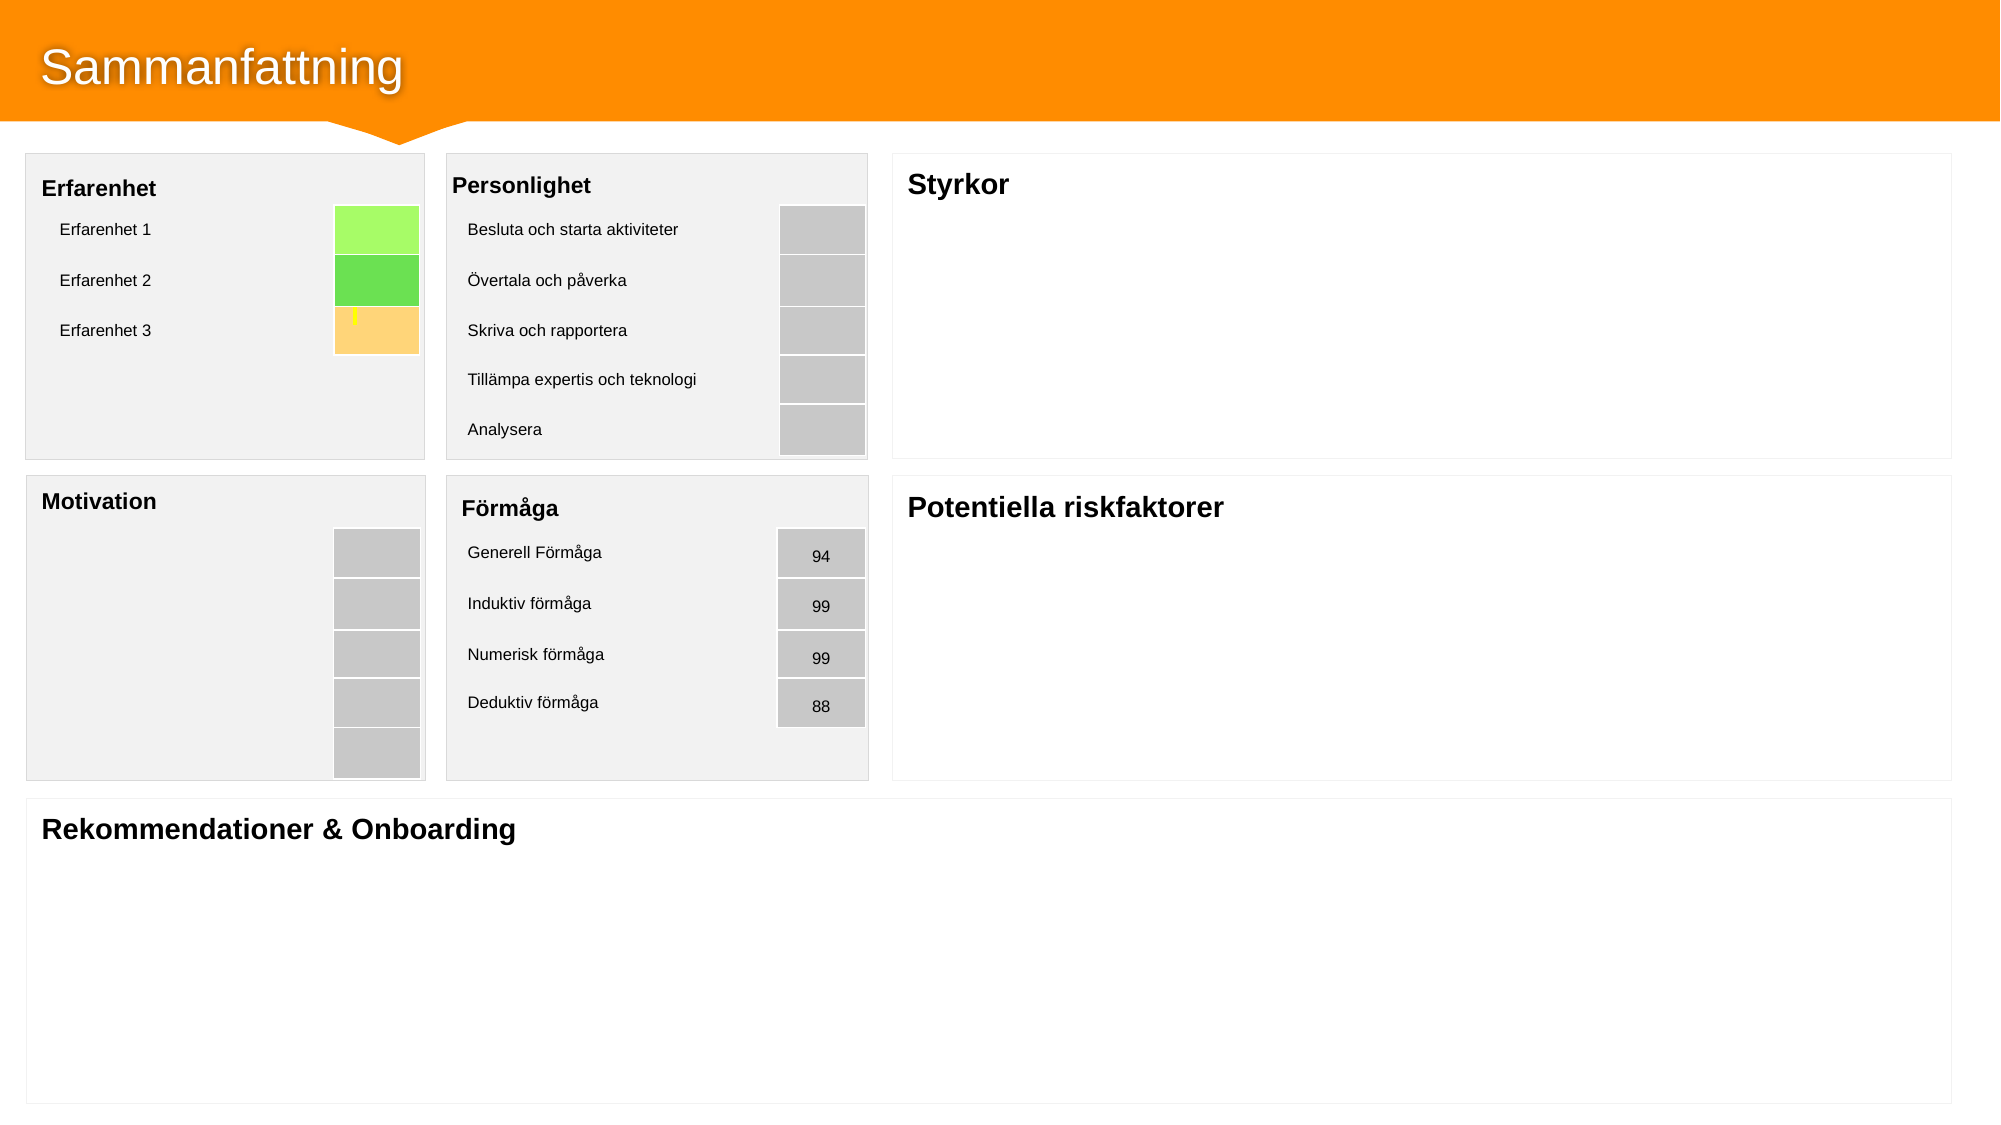

# Sammanfattning

Styrkor

Personlighet
Erfarenhet

| Erfarenhet 1 |  |
| --- | --- |
| Erfarenhet 2 |  |
| Erfarenhet 3 |  |
| Besluta och starta aktiviteter |  |
| --- | --- |
| Övertala och påverka |  |
| Skriva och rapportera |  |
| Tillämpa expertis och teknologi |  |
| Analysera |  |

Motivation

Potentiella riskfaktorer

Förmåga

|  |  |
| --- | --- |
|  |  |
|  |  |
|  |  |
|  |  |
| Generell Förmåga | 94 |
| --- | --- |
| Induktiv förmåga | 99 |
| Numerisk förmåga | 99 |
| Deduktiv förmåga | 88 |
Rekommendationer & Onboarding